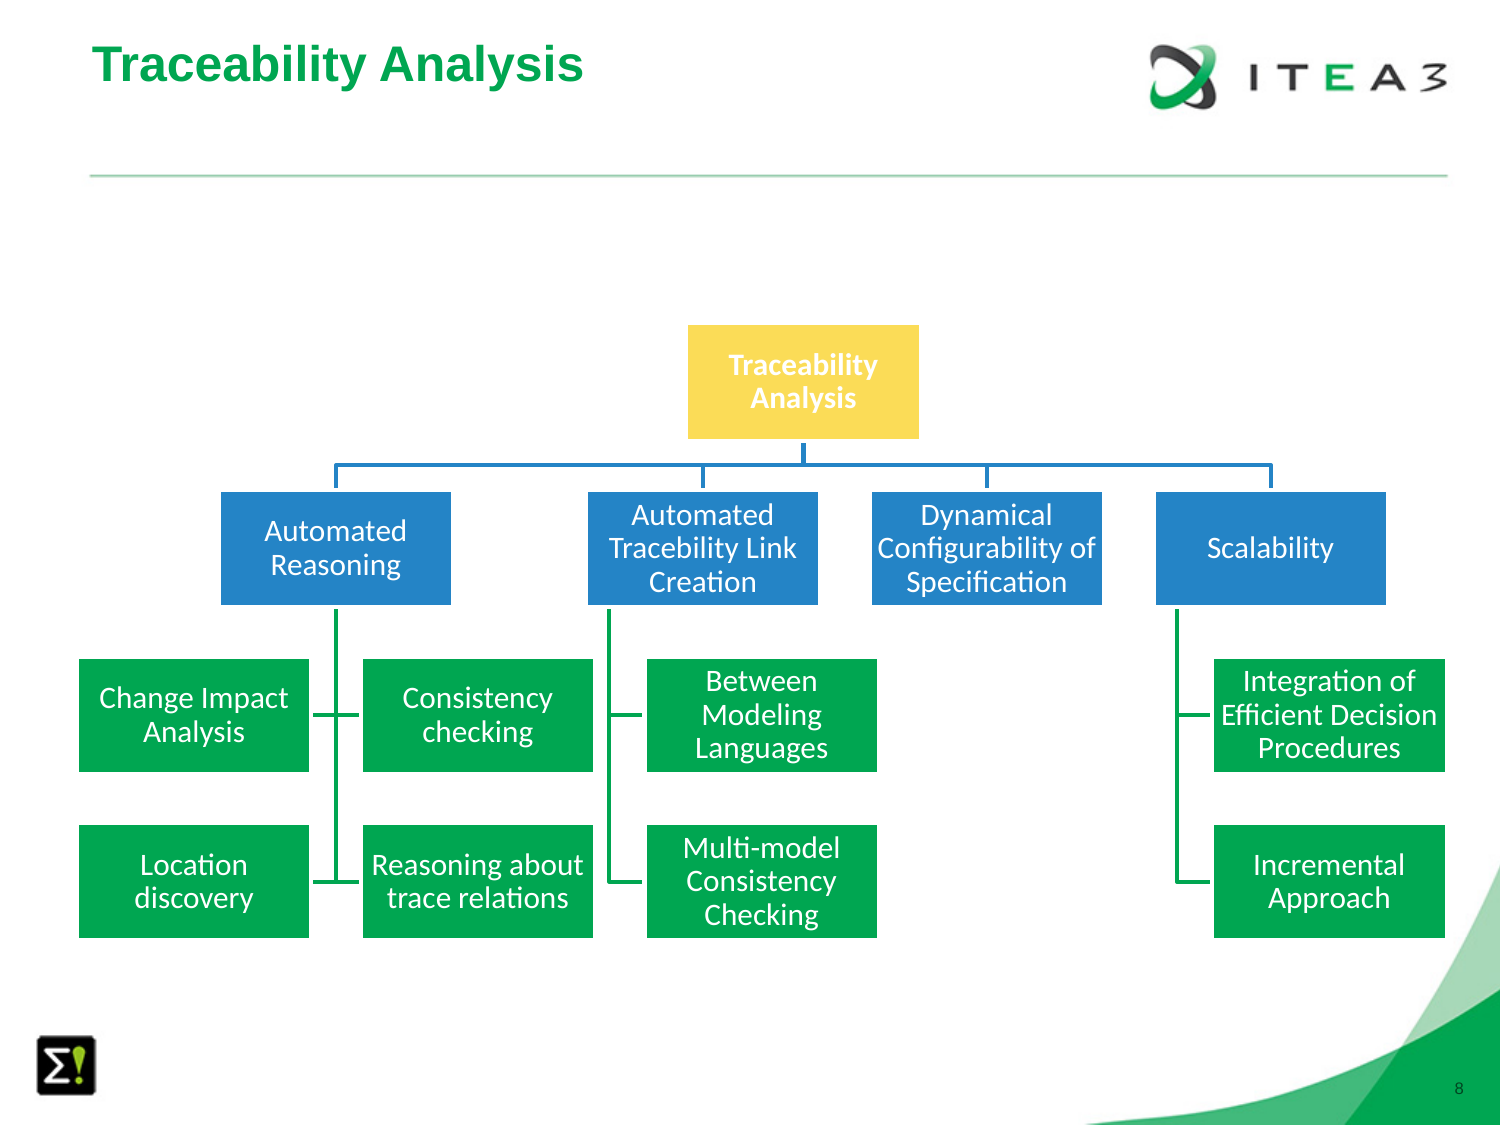

# Traceability Analysis
Traceability Analysis
Automated Reasoning
Change Impact Analysis
Consistency checking
Location discovery
Reasoning about trace relations
Automated Tracebility Link Creation
Between Modeling Languages
Multi-model Consistency Checking
Dynamical Configurability of Specification
Scalability
Integration of Efficient Decision Procedures
Incremental Approach